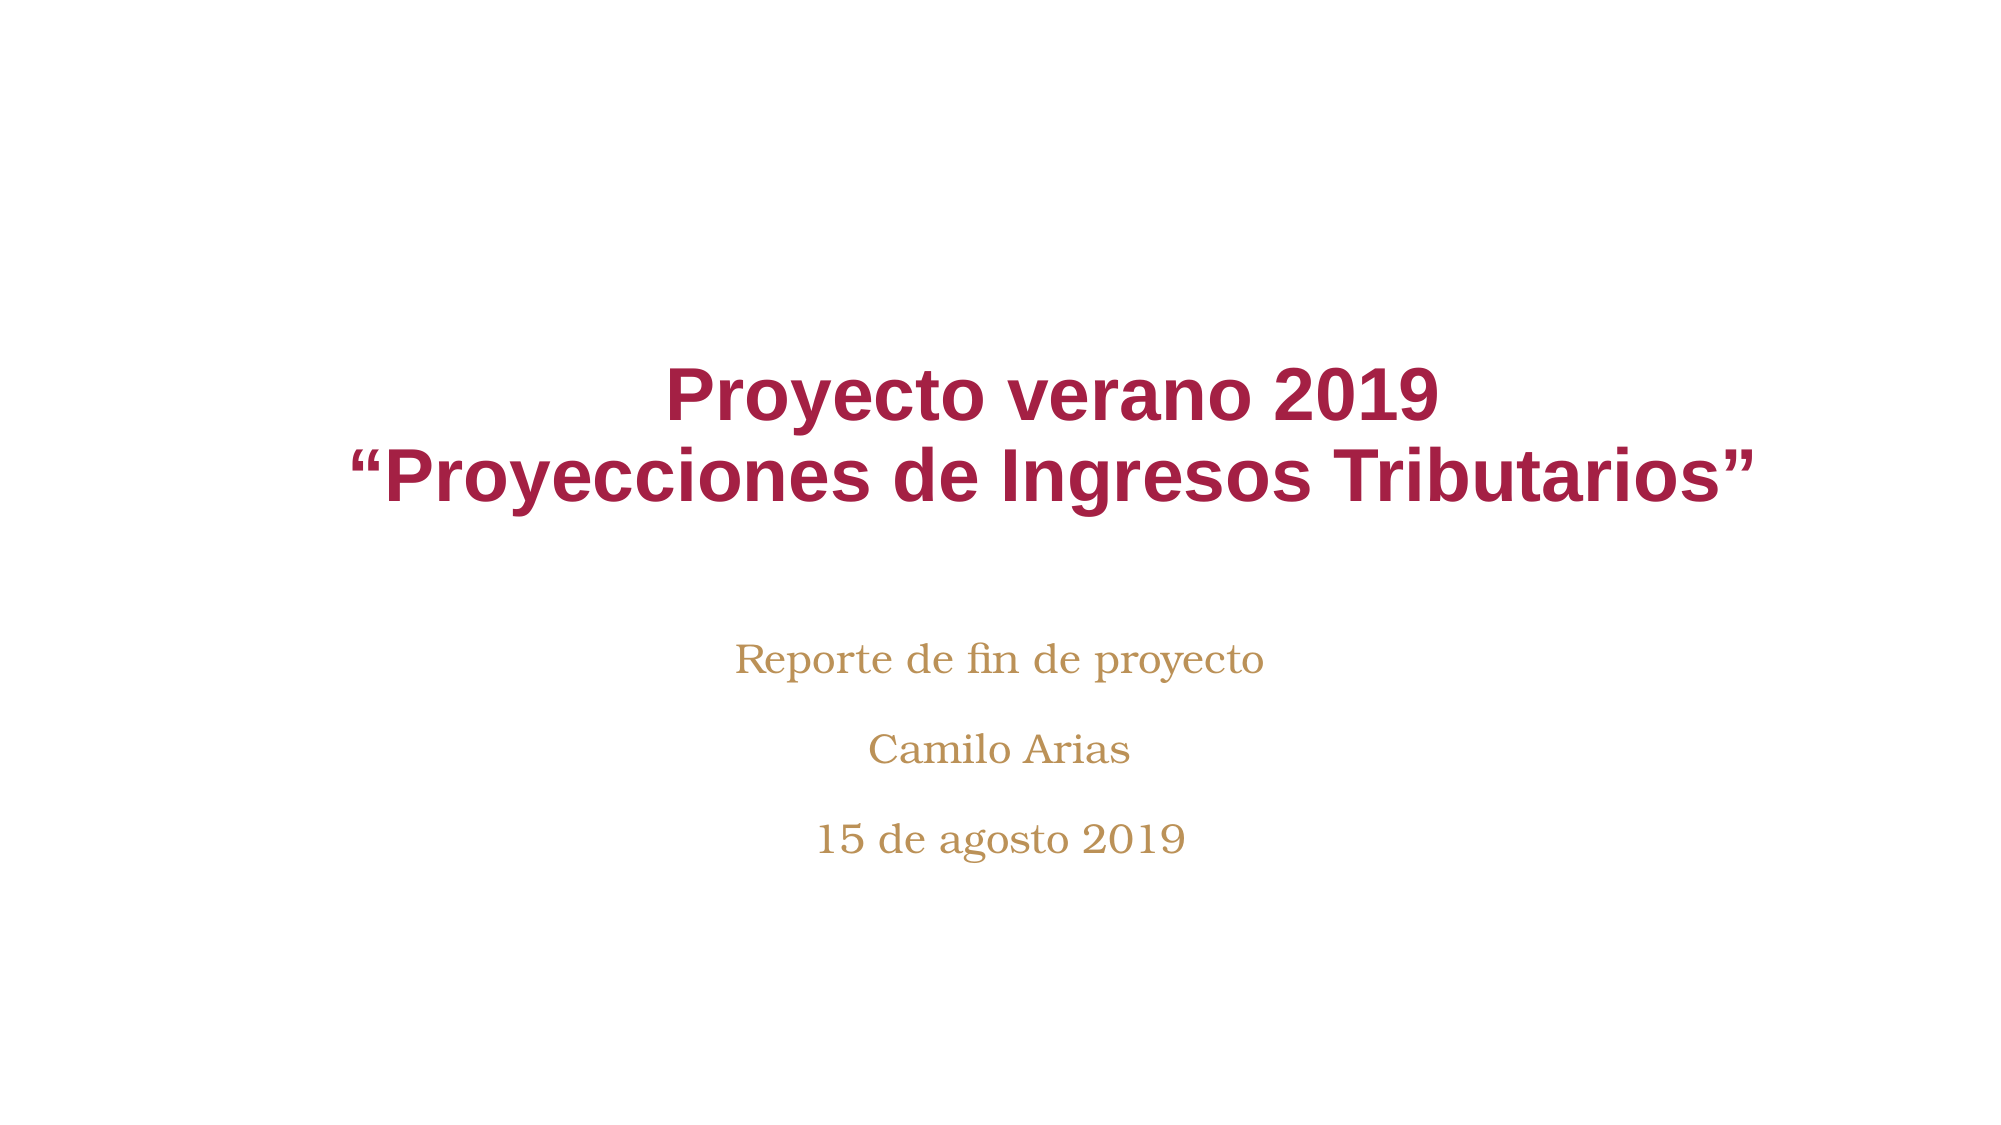

Proyecto verano 2019
“Proyecciones de Ingresos Tributarios”
Reporte de fin de proyecto

Camilo Arias

15 de agosto 2019